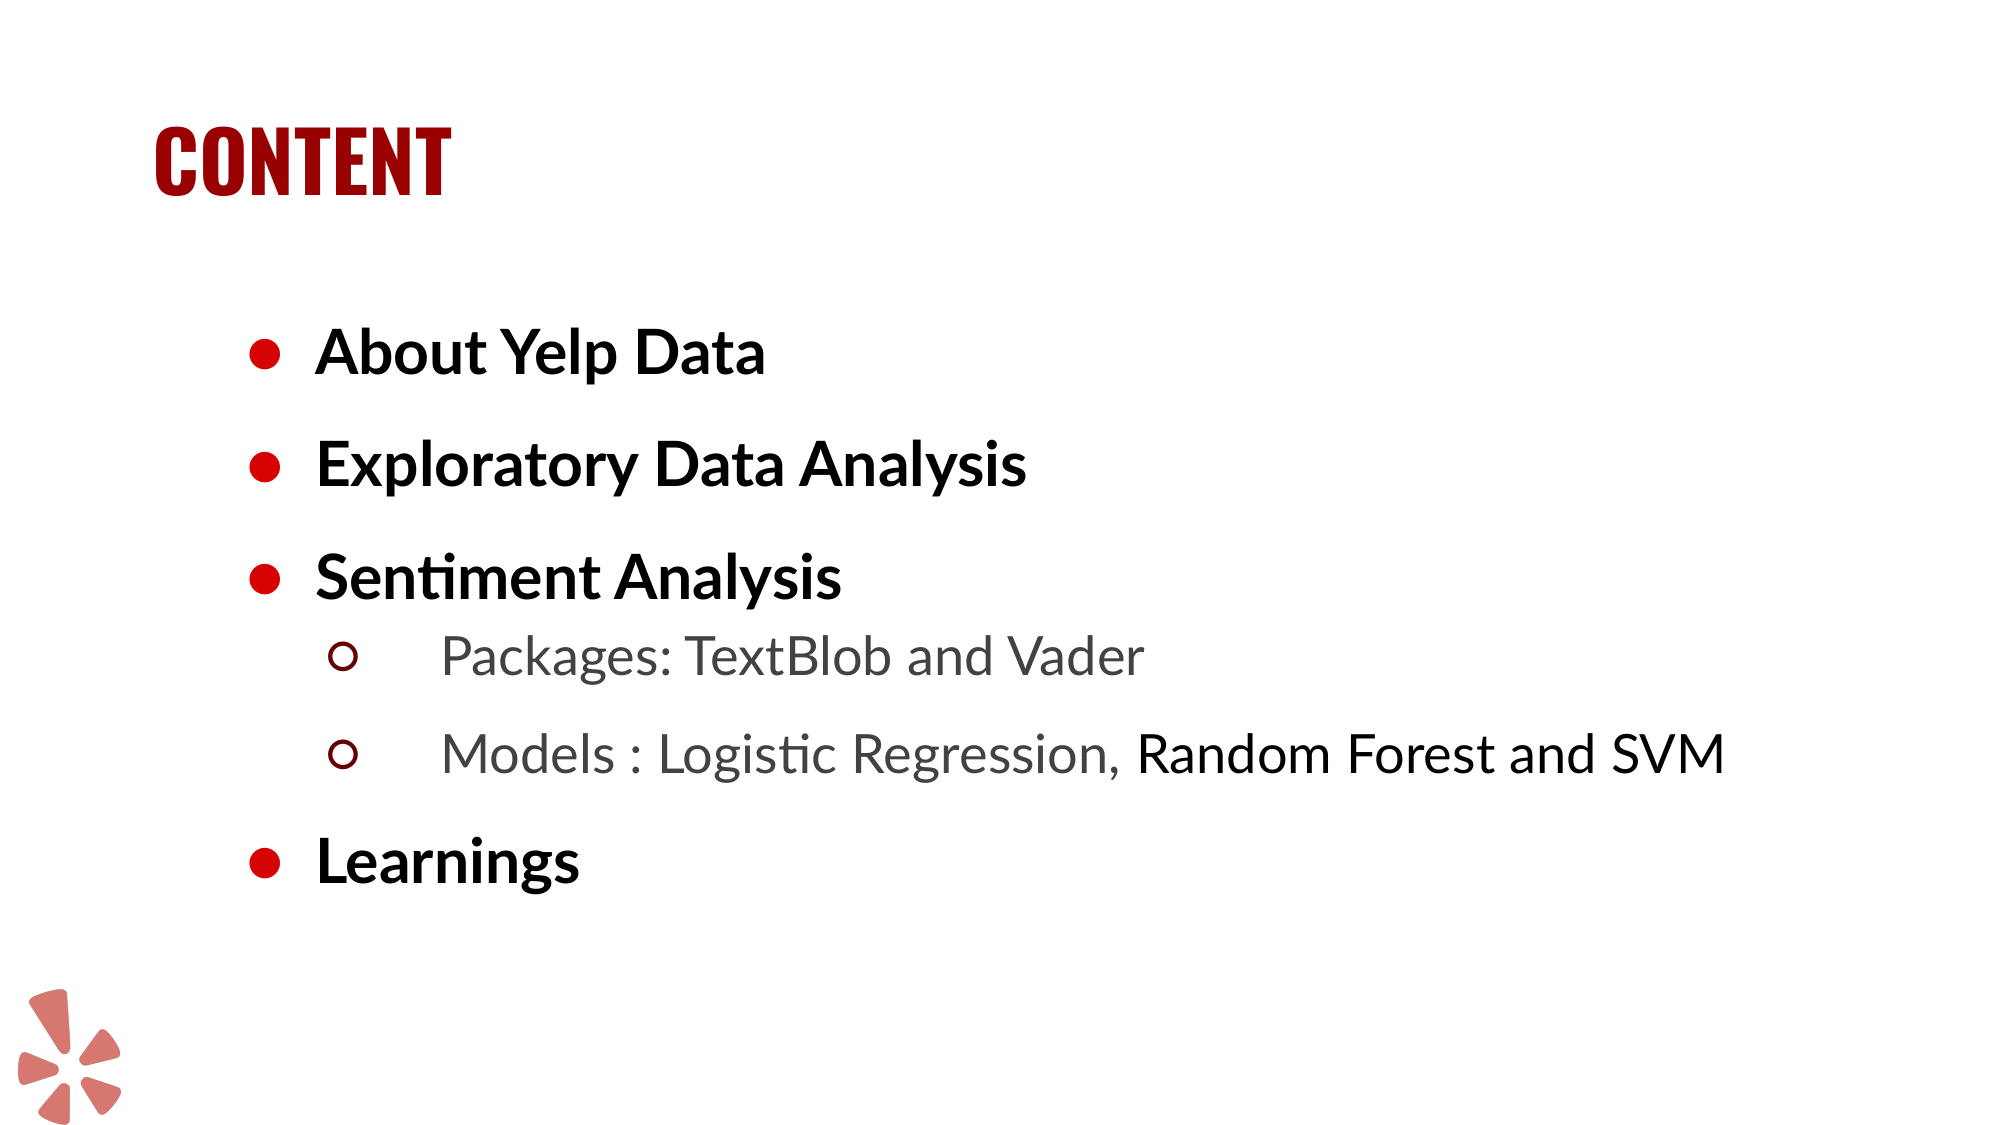

# CONTENT
About Yelp Data
Exploratory Data Analysis
Sentiment Analysis
Packages: TextBlob and Vader
Models : Logistic Regression, Random Forest and SVM
Learnings